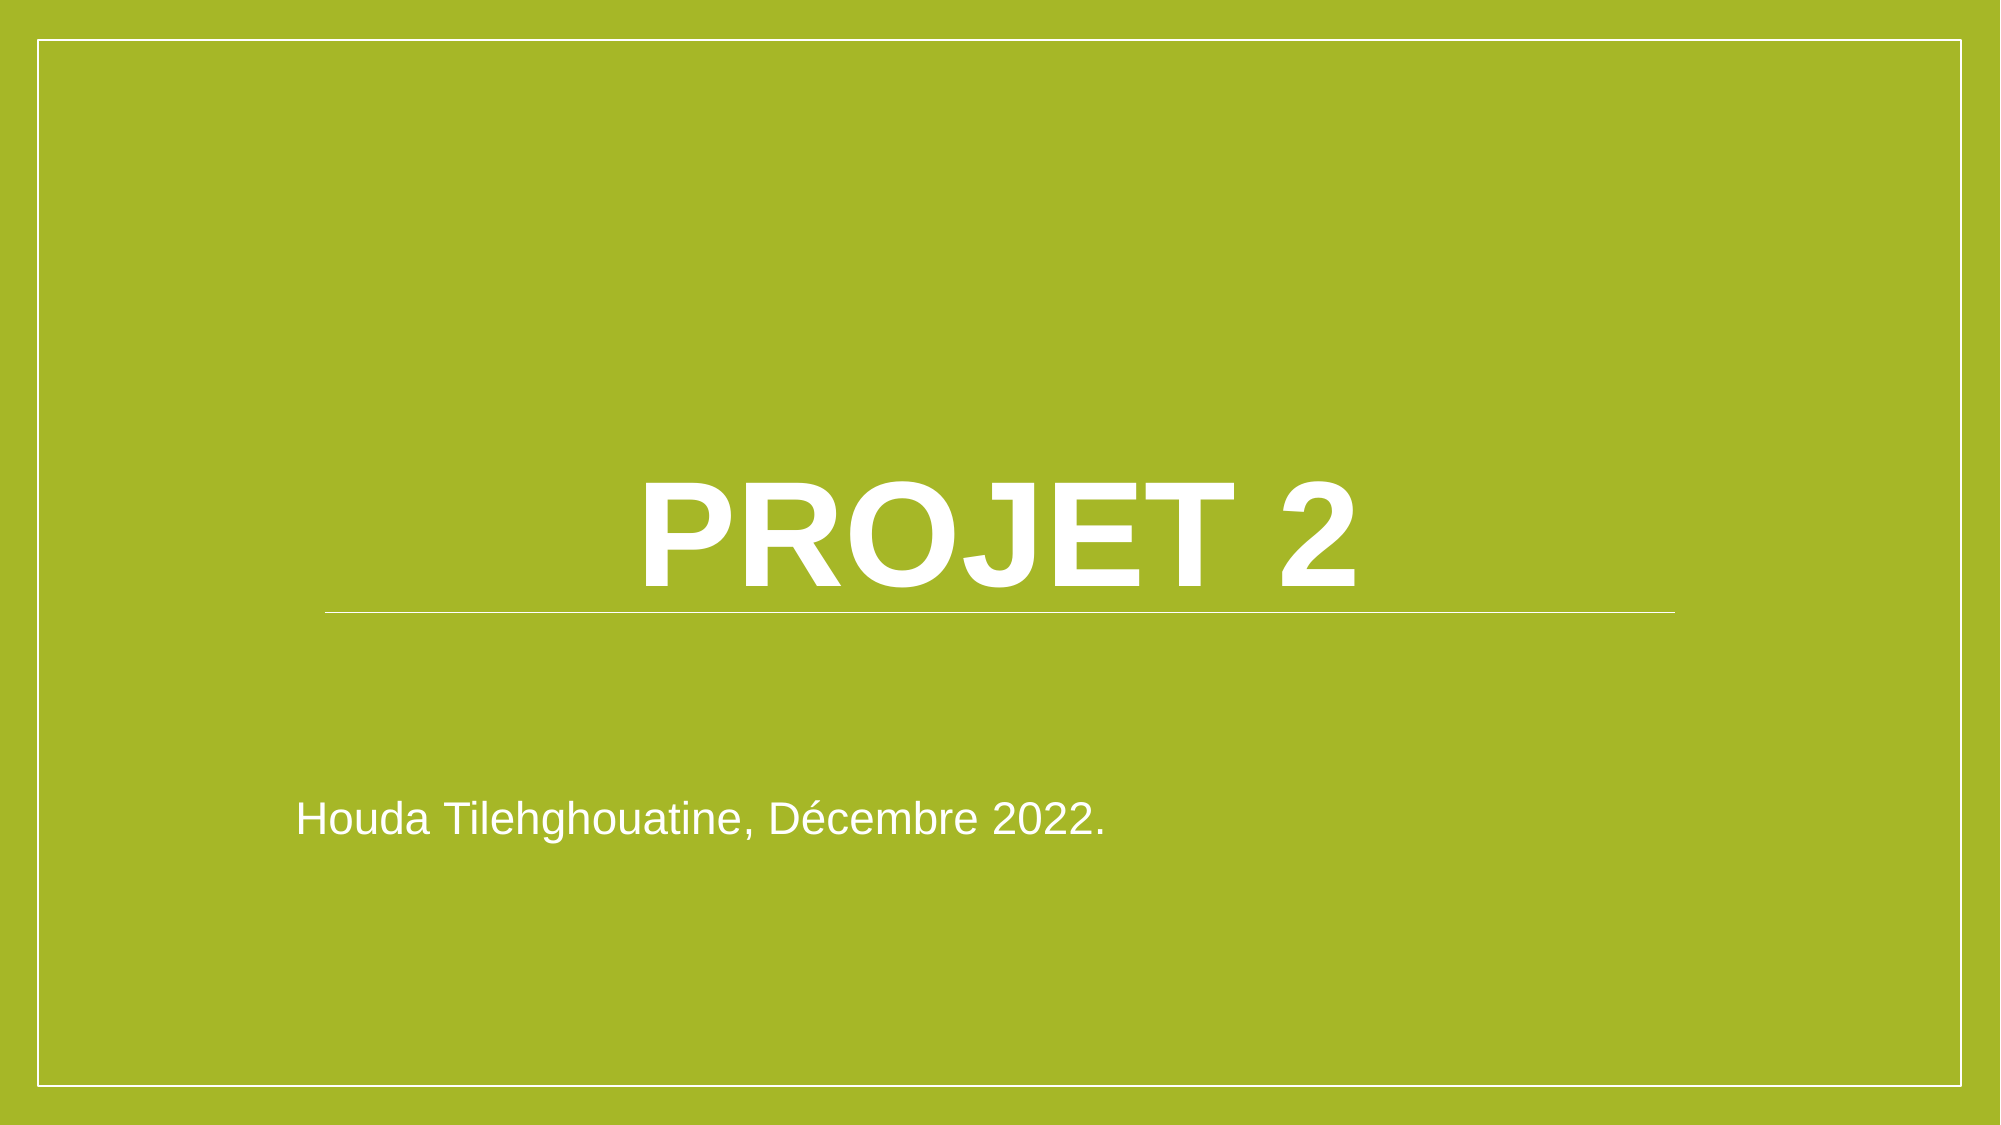

# Projet 2

Houda Tilehghouatine, Décembre 2022.